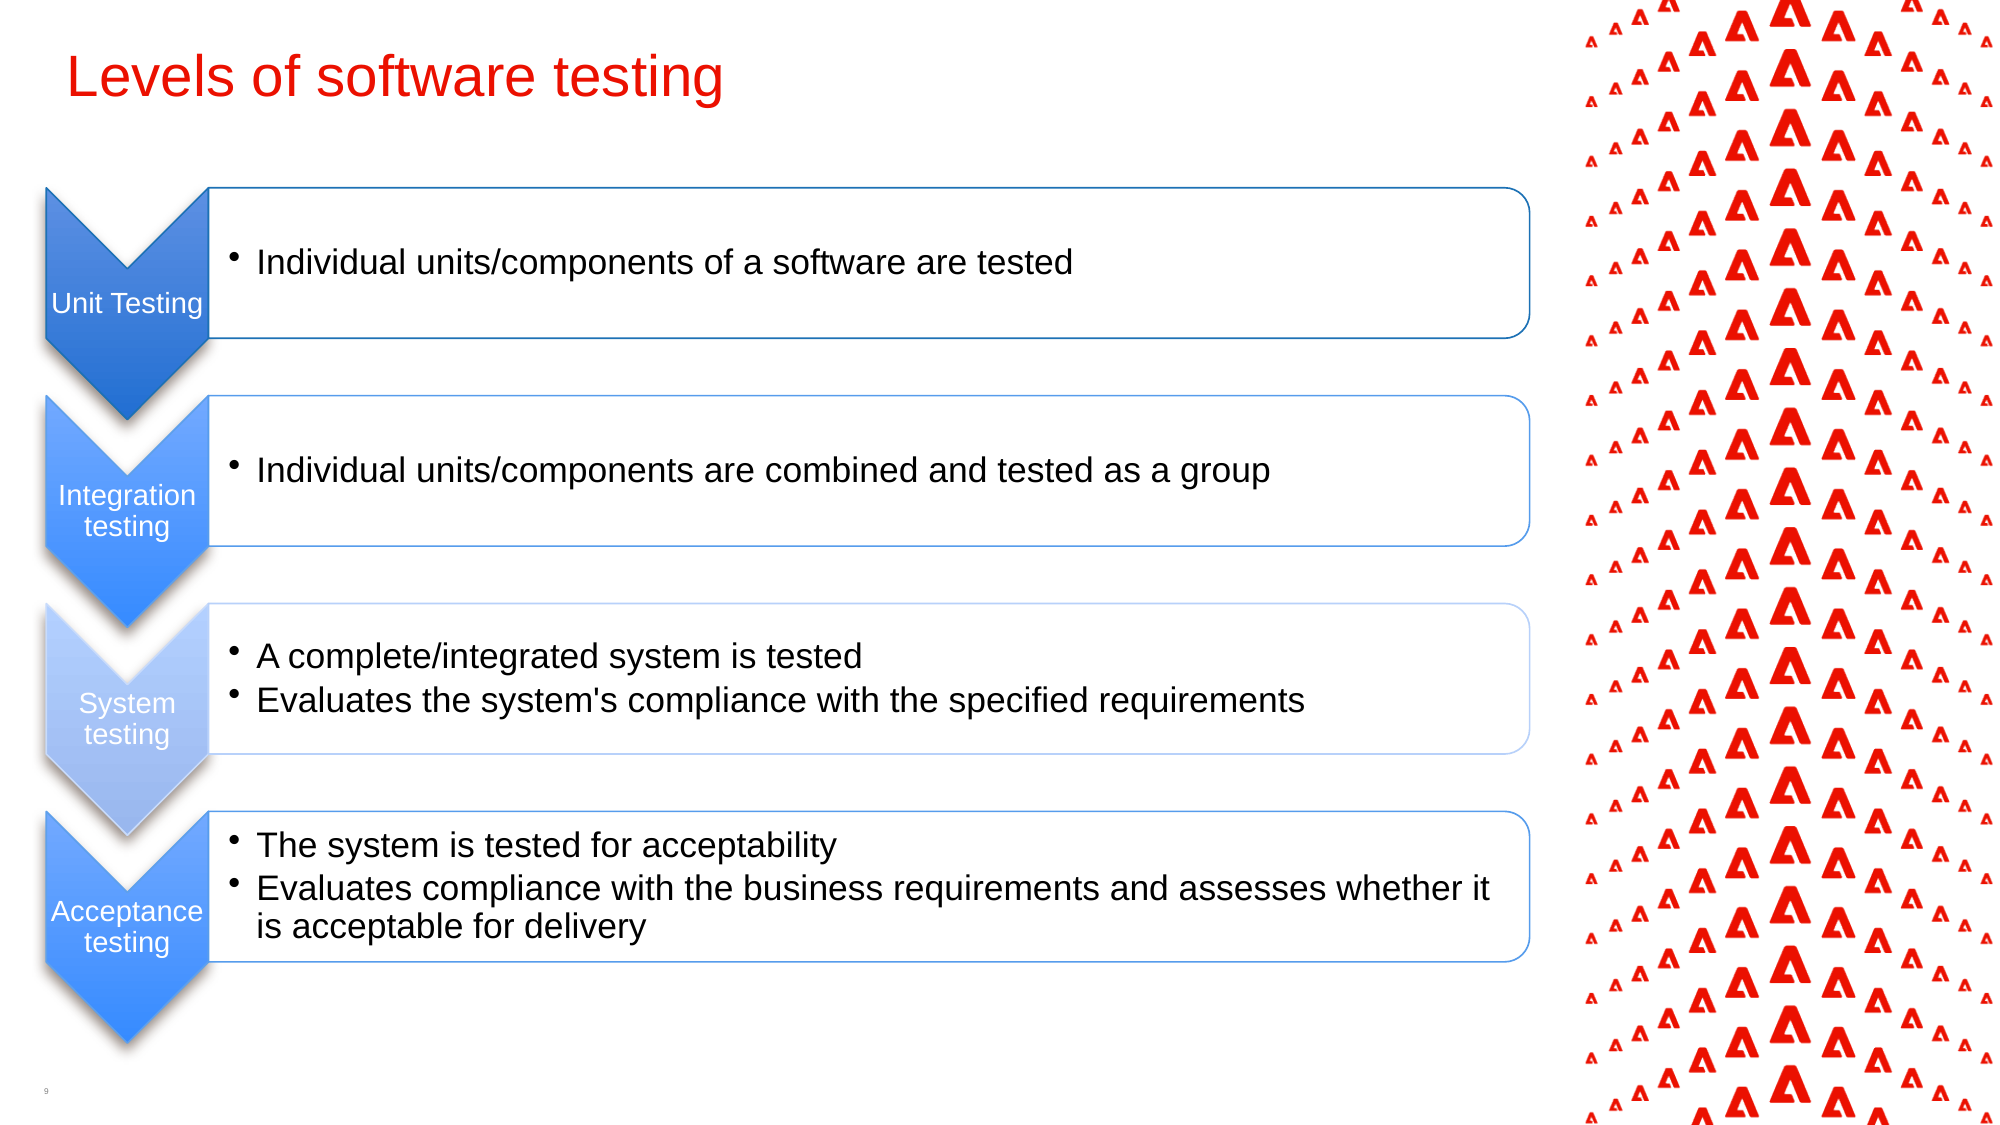

# Levels of software testing
Unit Testing
Individual units/components of a software are tested
Integration testing
Individual units/components are combined and tested as a group
System testing
A complete/integrated system is tested
Evaluates the system's compliance with the specified requirements
Acceptance testing
The system is tested for acceptability
Evaluates compliance with the business requirements and assesses whether it is acceptable for delivery
9